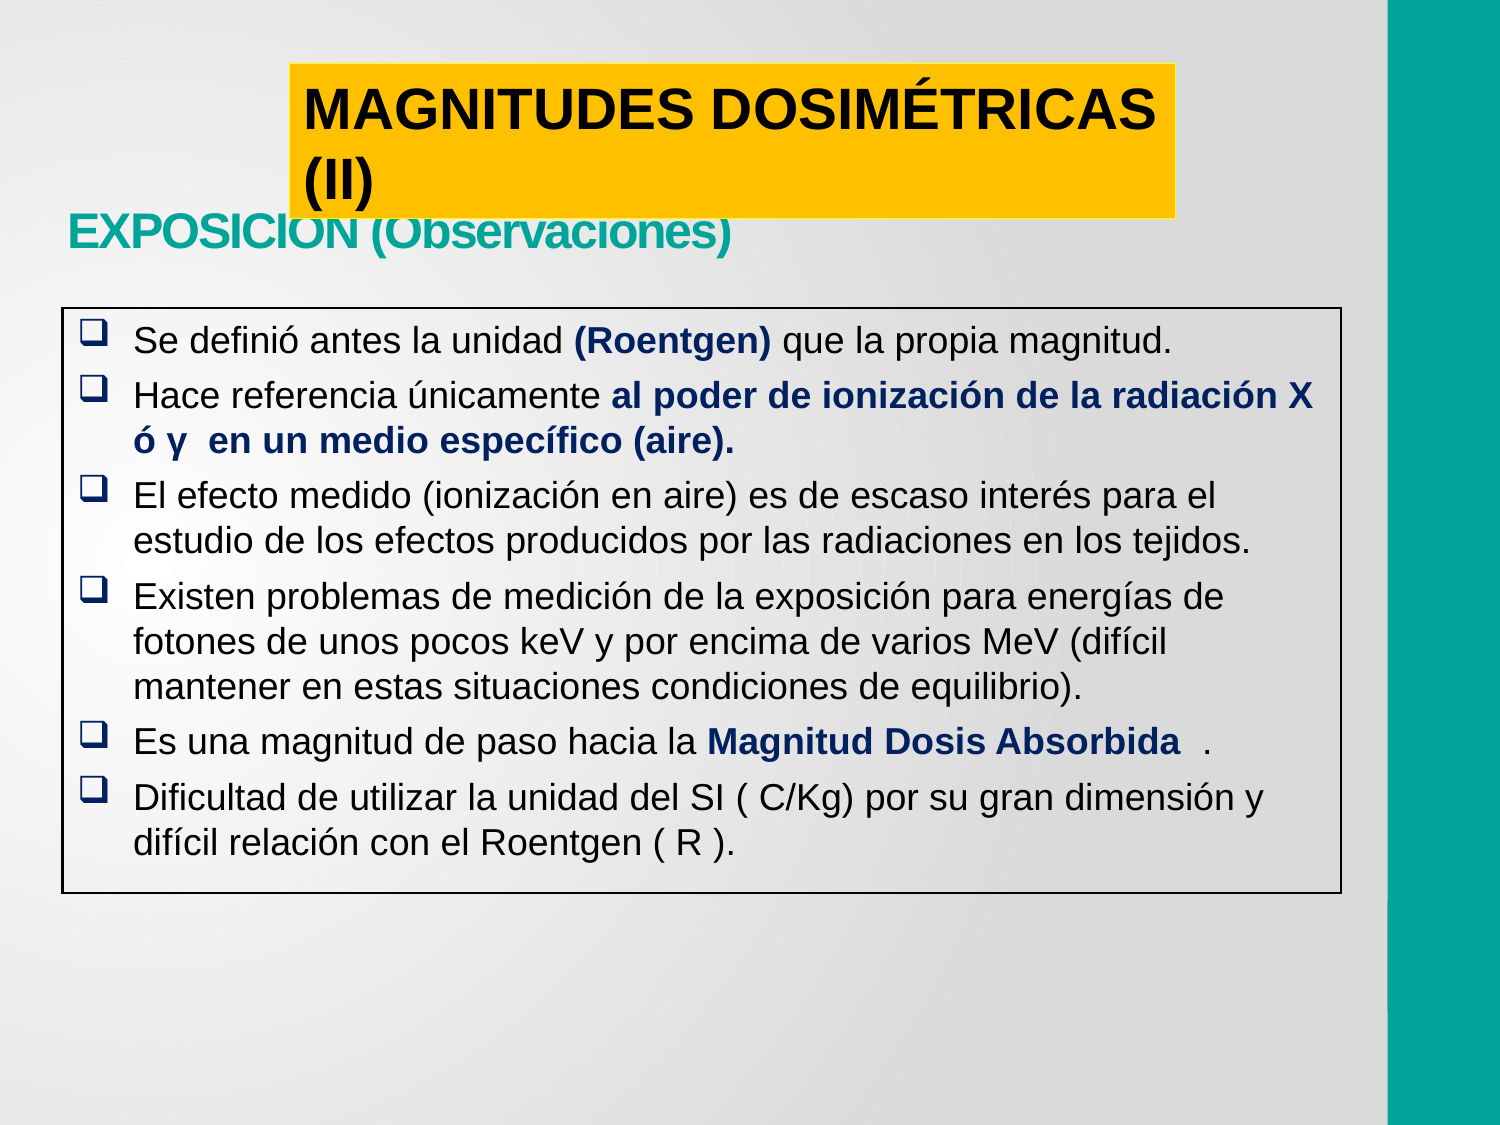

MAGNITUDES DOSIMÉTRICAS (II)
# EXPOSICIÓN (Observaciones)
Se definió antes la unidad (Roentgen) que la propia magnitud.
Hace referencia únicamente al poder de ionización de la radiación X ó γ  en un medio específico (aire).
El efecto medido (ionización en aire) es de escaso interés para el estudio de los efectos producidos por las radiaciones en los tejidos.
Existen problemas de medición de la exposición para energías de fotones de unos pocos keV y por encima de varios MeV (difícil mantener en estas situaciones condiciones de equilibrio).
Es una magnitud de paso hacia la Magnitud Dosis Absorbida  .
Dificultad de utilizar la unidad del SI ( C/Kg) por su gran dimensión y difícil relación con el Roentgen ( R ).